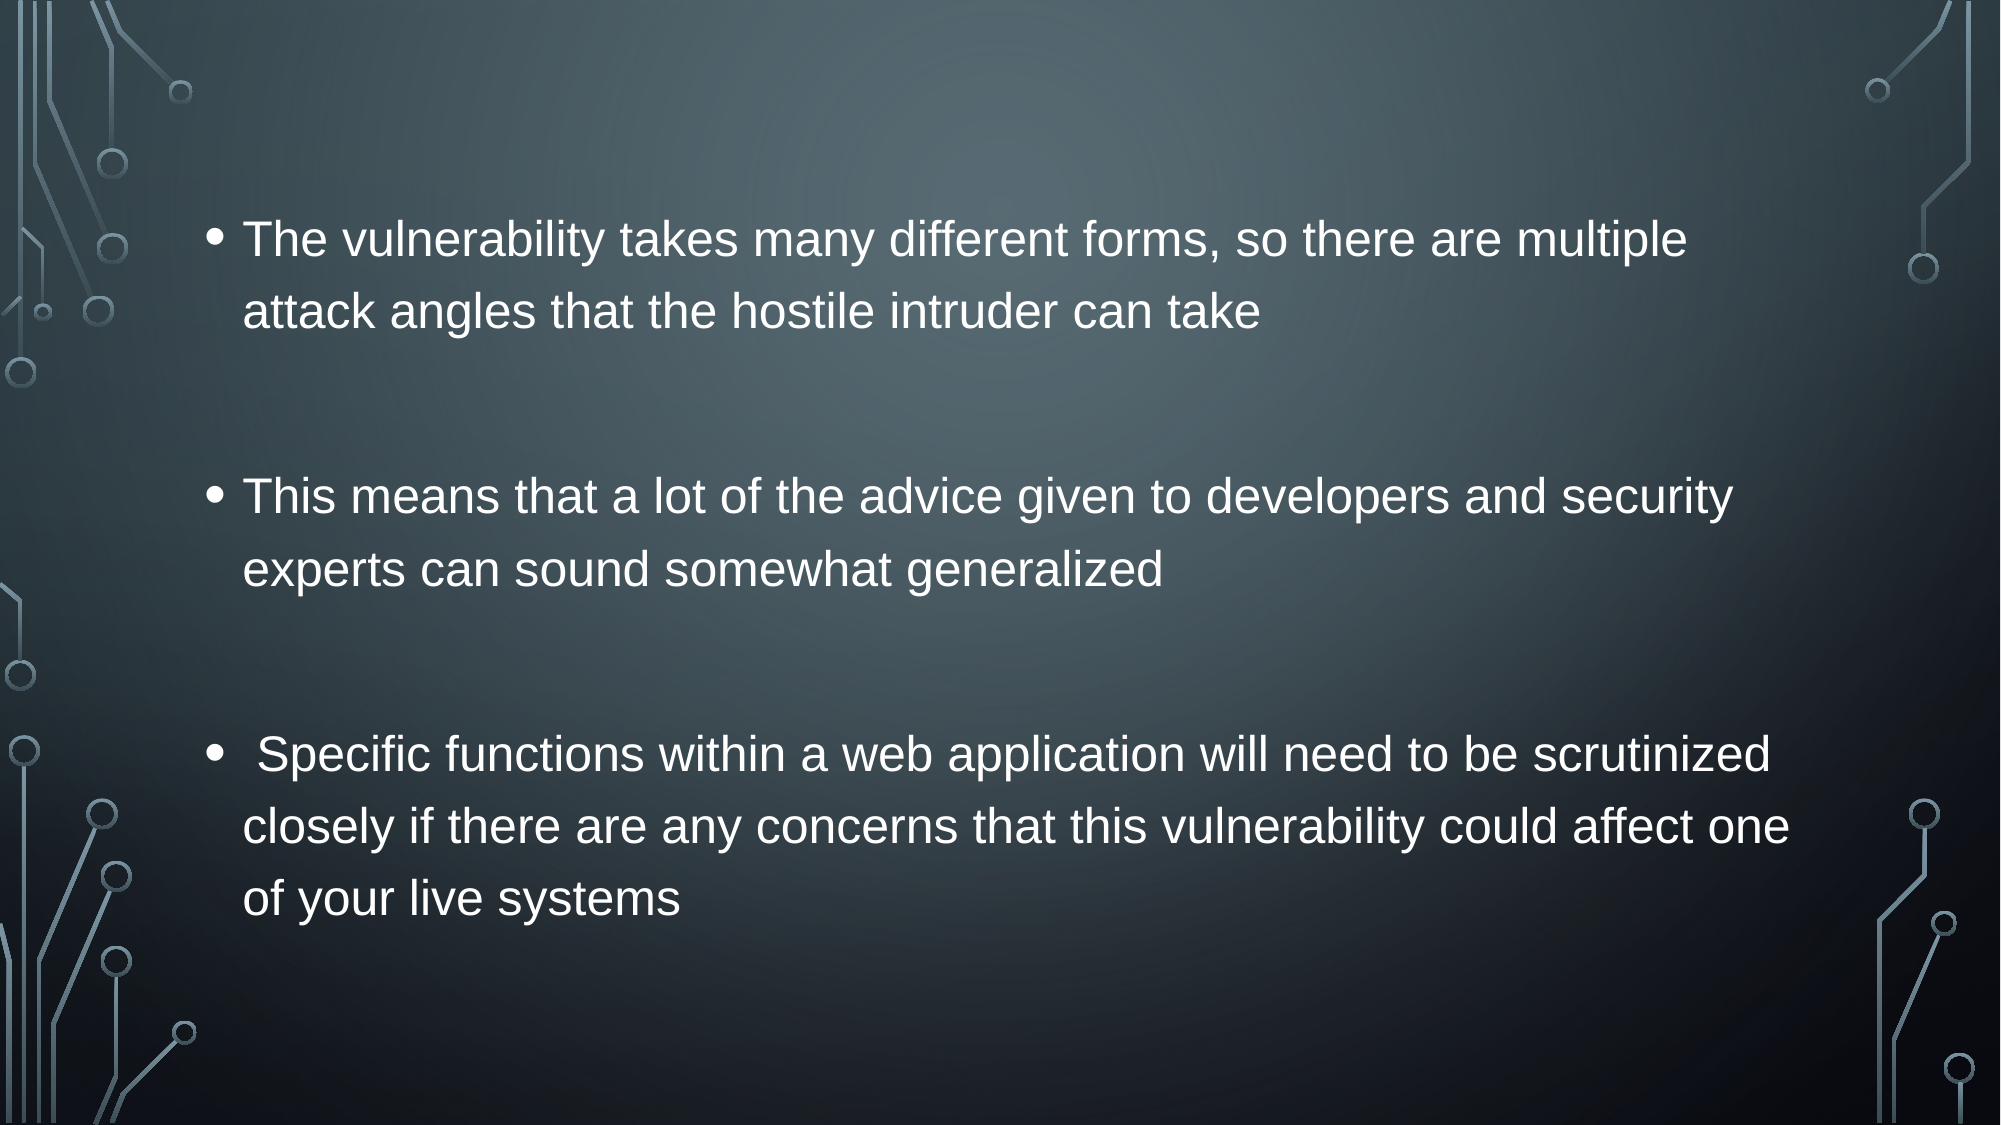

The vulnerability takes many different forms, so there are multiple attack angles that the hostile intruder can take

This means that a lot of the advice given to developers and security experts can sound somewhat generalized

 Specific functions within a web application will need to be scrutinized closely if there are any concerns that this vulnerability could affect one of your live systems